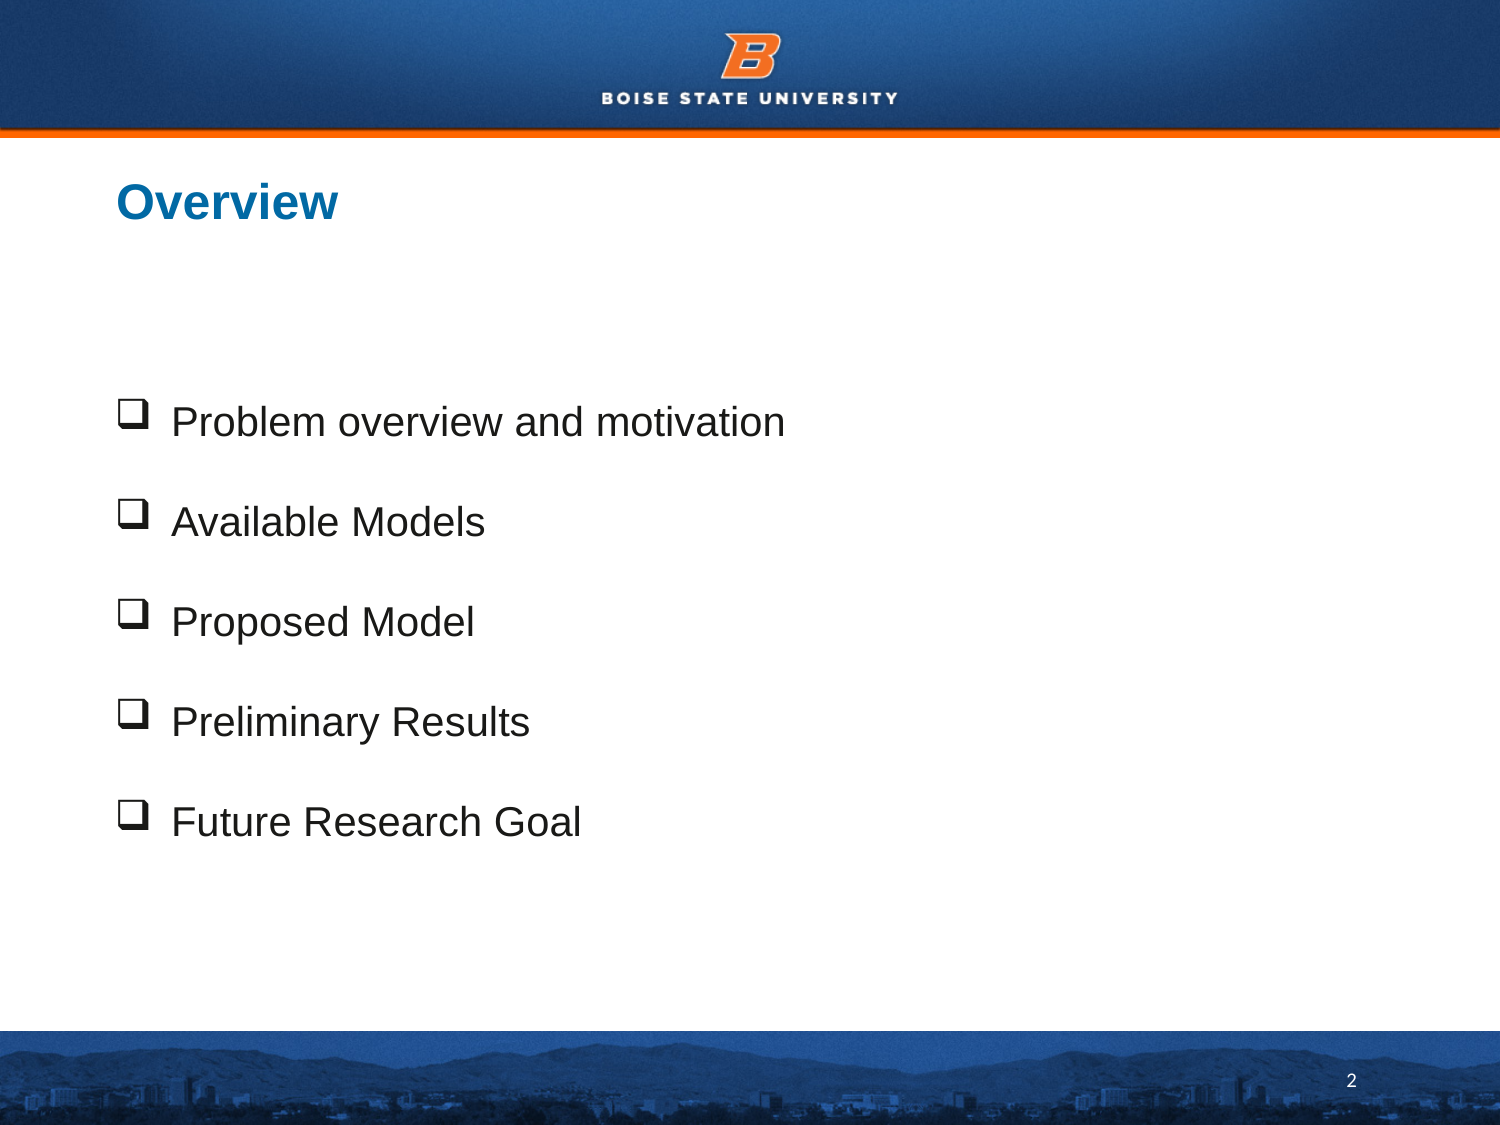

Overview
Problem overview and motivation
Available Models
Proposed Model
Preliminary Results
Future Research Goal